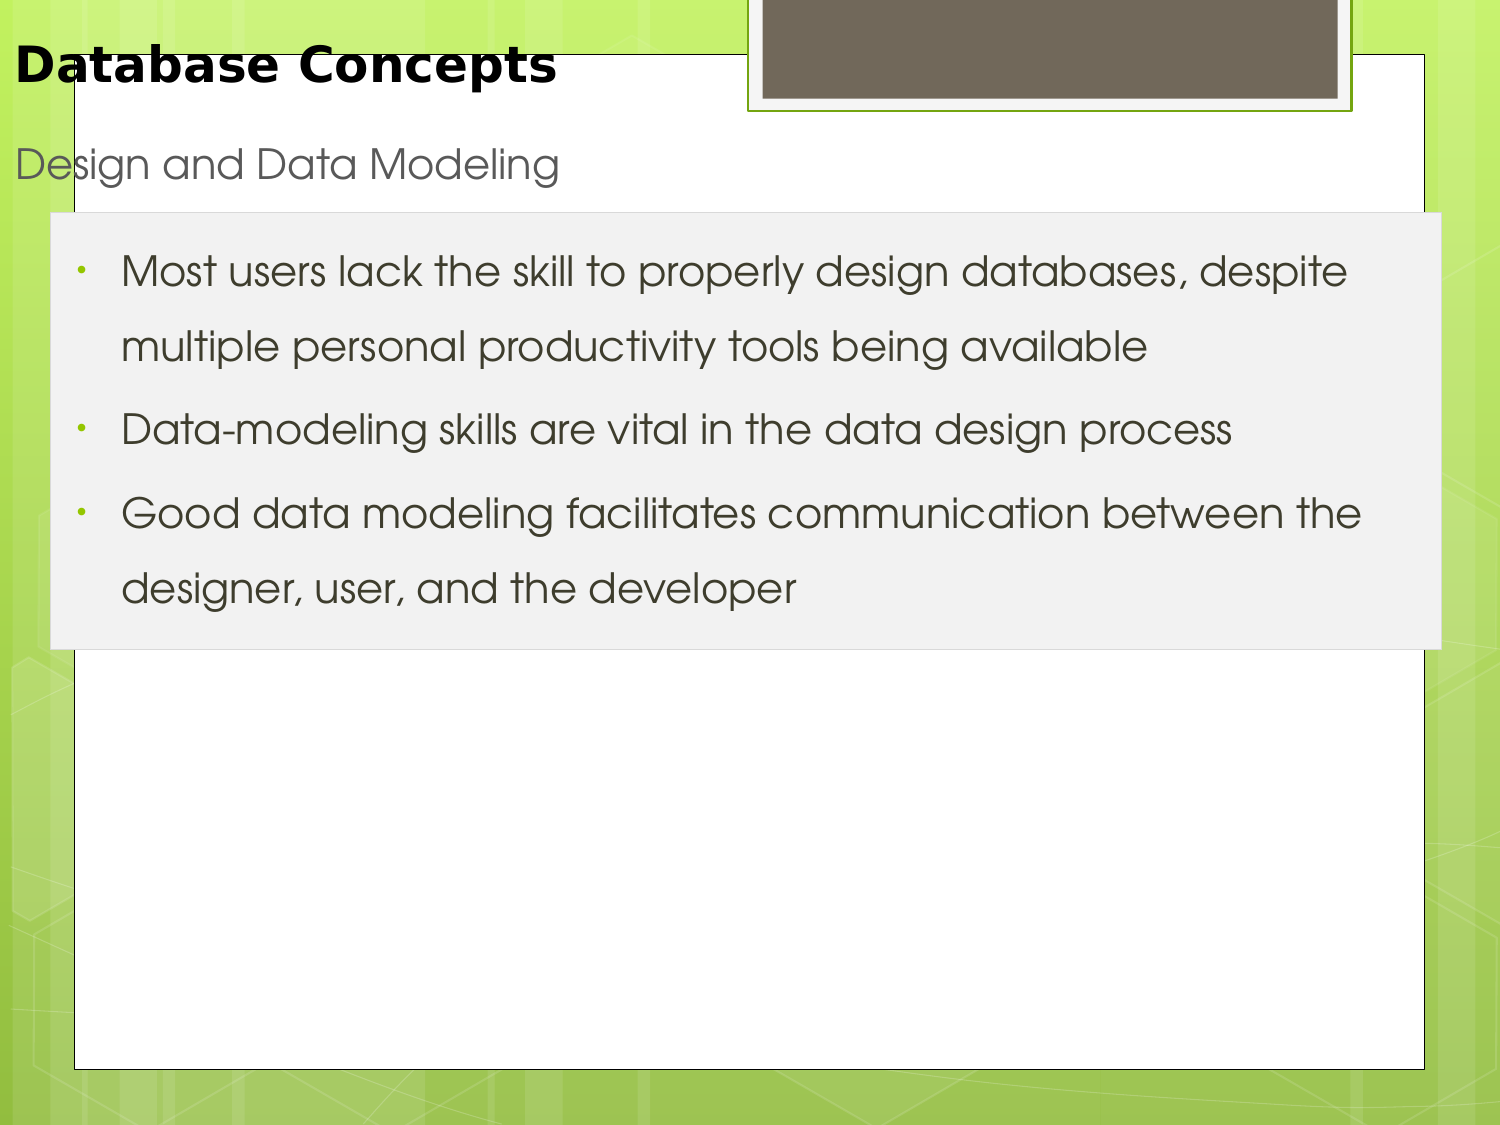

Database Concepts
# Design and Data Modeling
Most users lack the skill to properly design databases, despite multiple personal productivity tools being available
Data-modeling skills are vital in the data design process
Good data modeling facilitates communication between the designer, user, and the developer